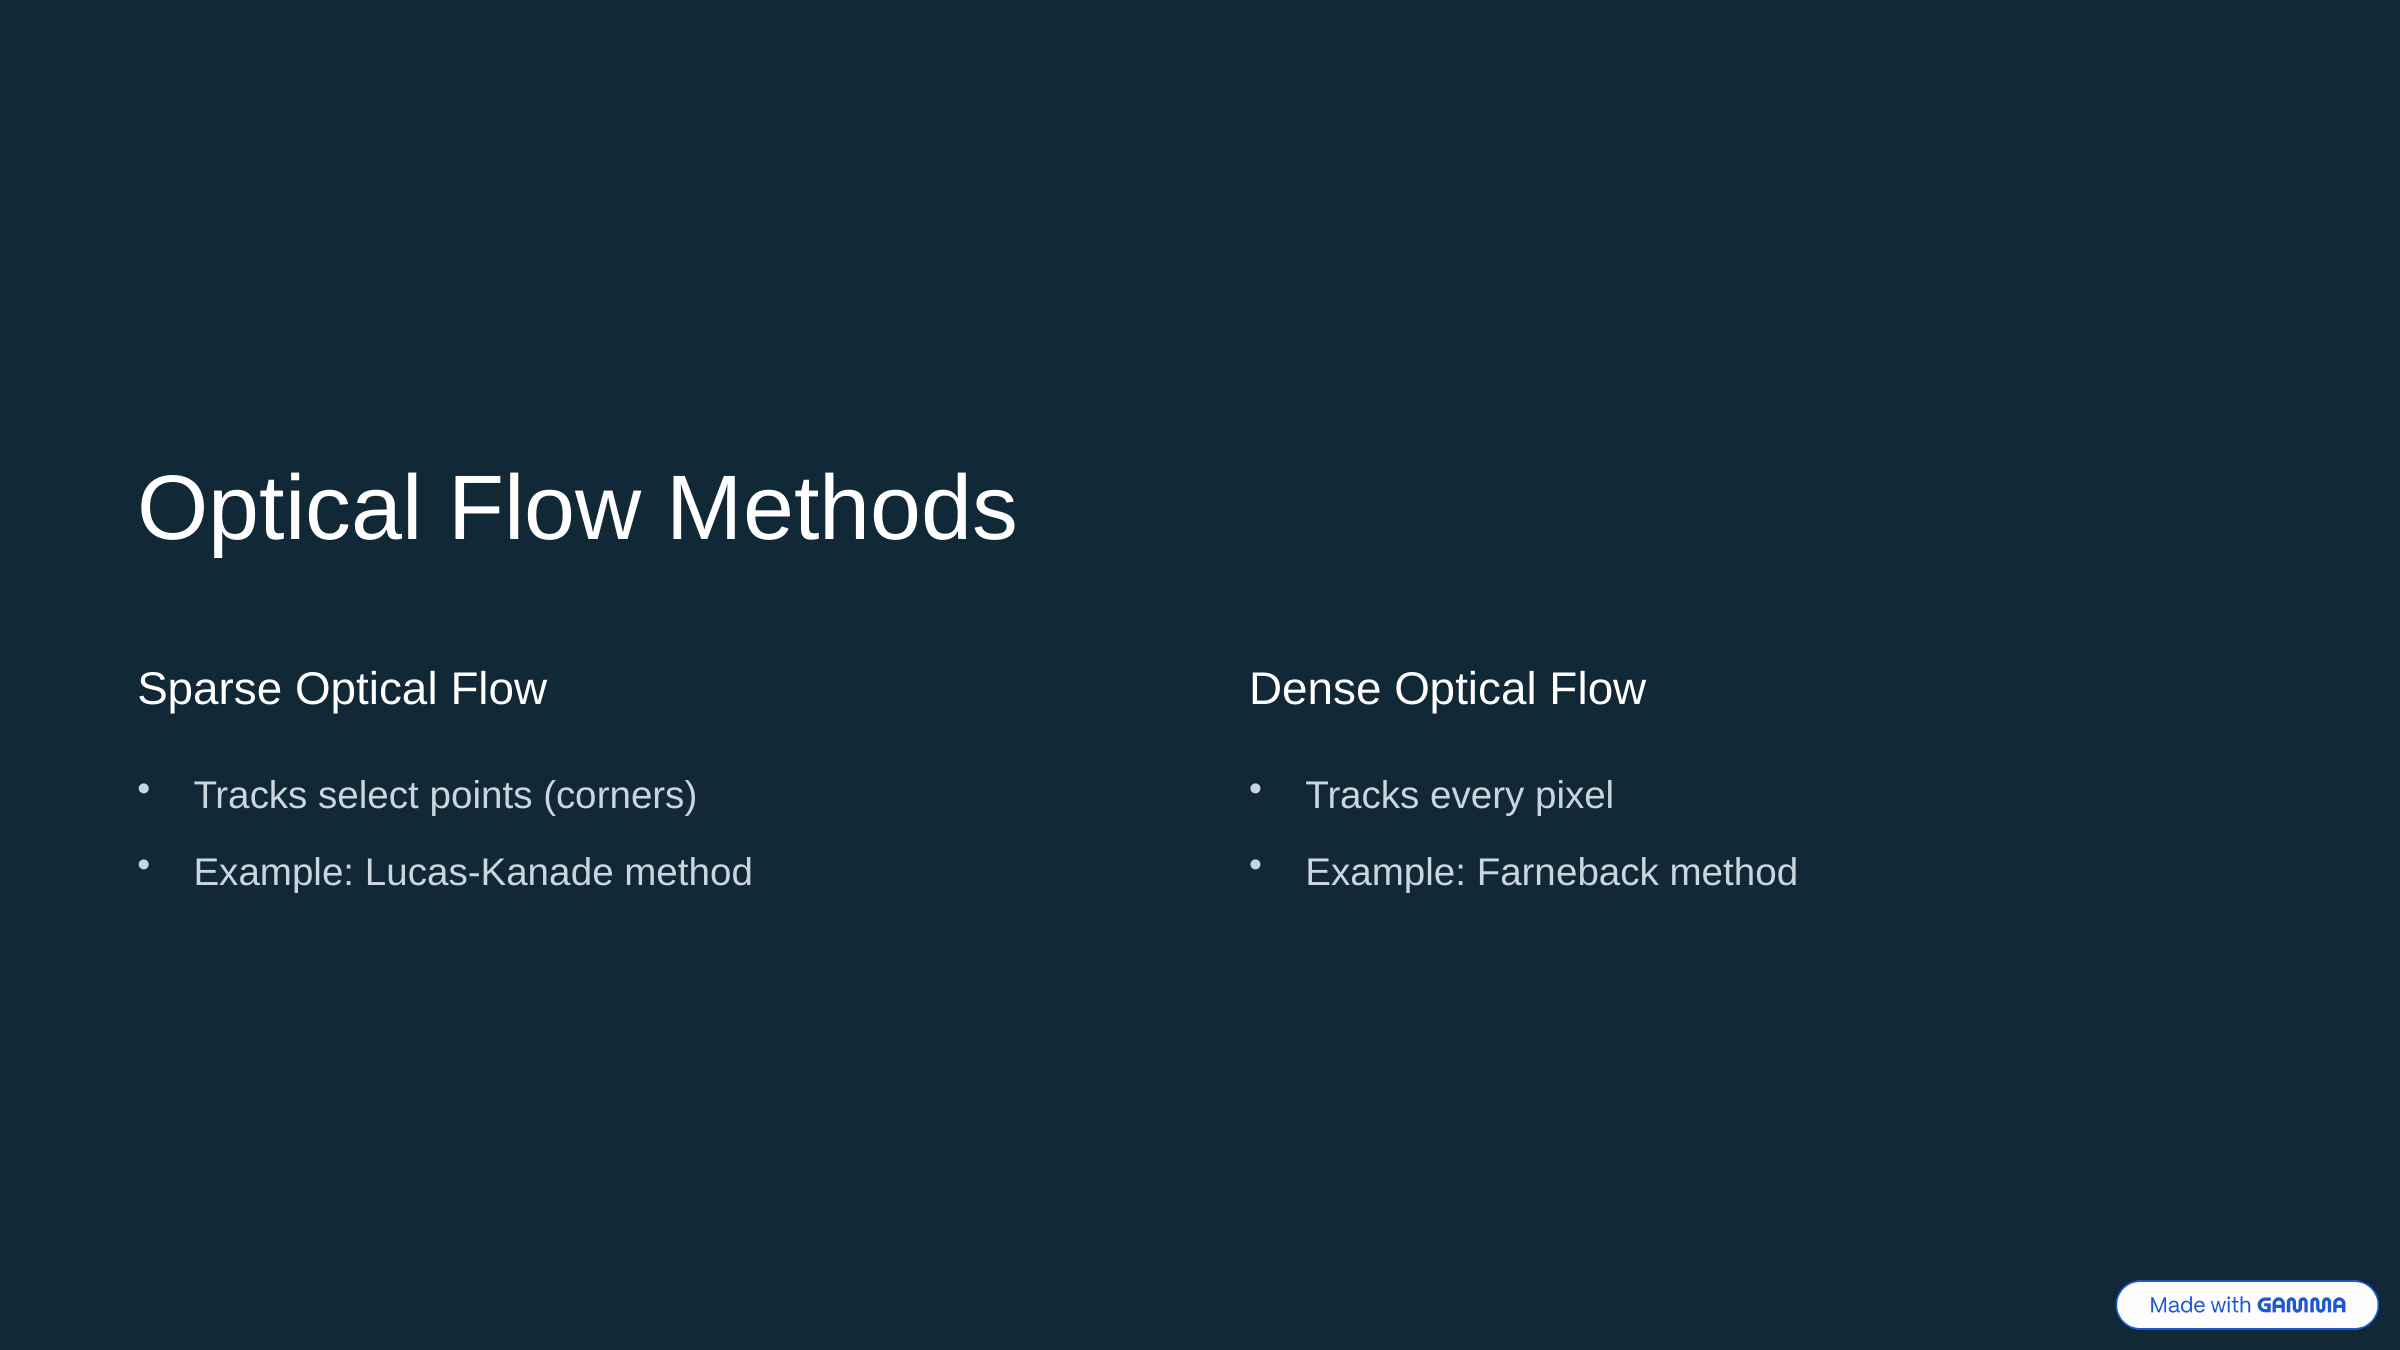

Optical Flow Methods
Sparse Optical Flow
Dense Optical Flow
Tracks select points (corners)
Tracks every pixel
Example: Lucas-Kanade method
Example: Farneback method